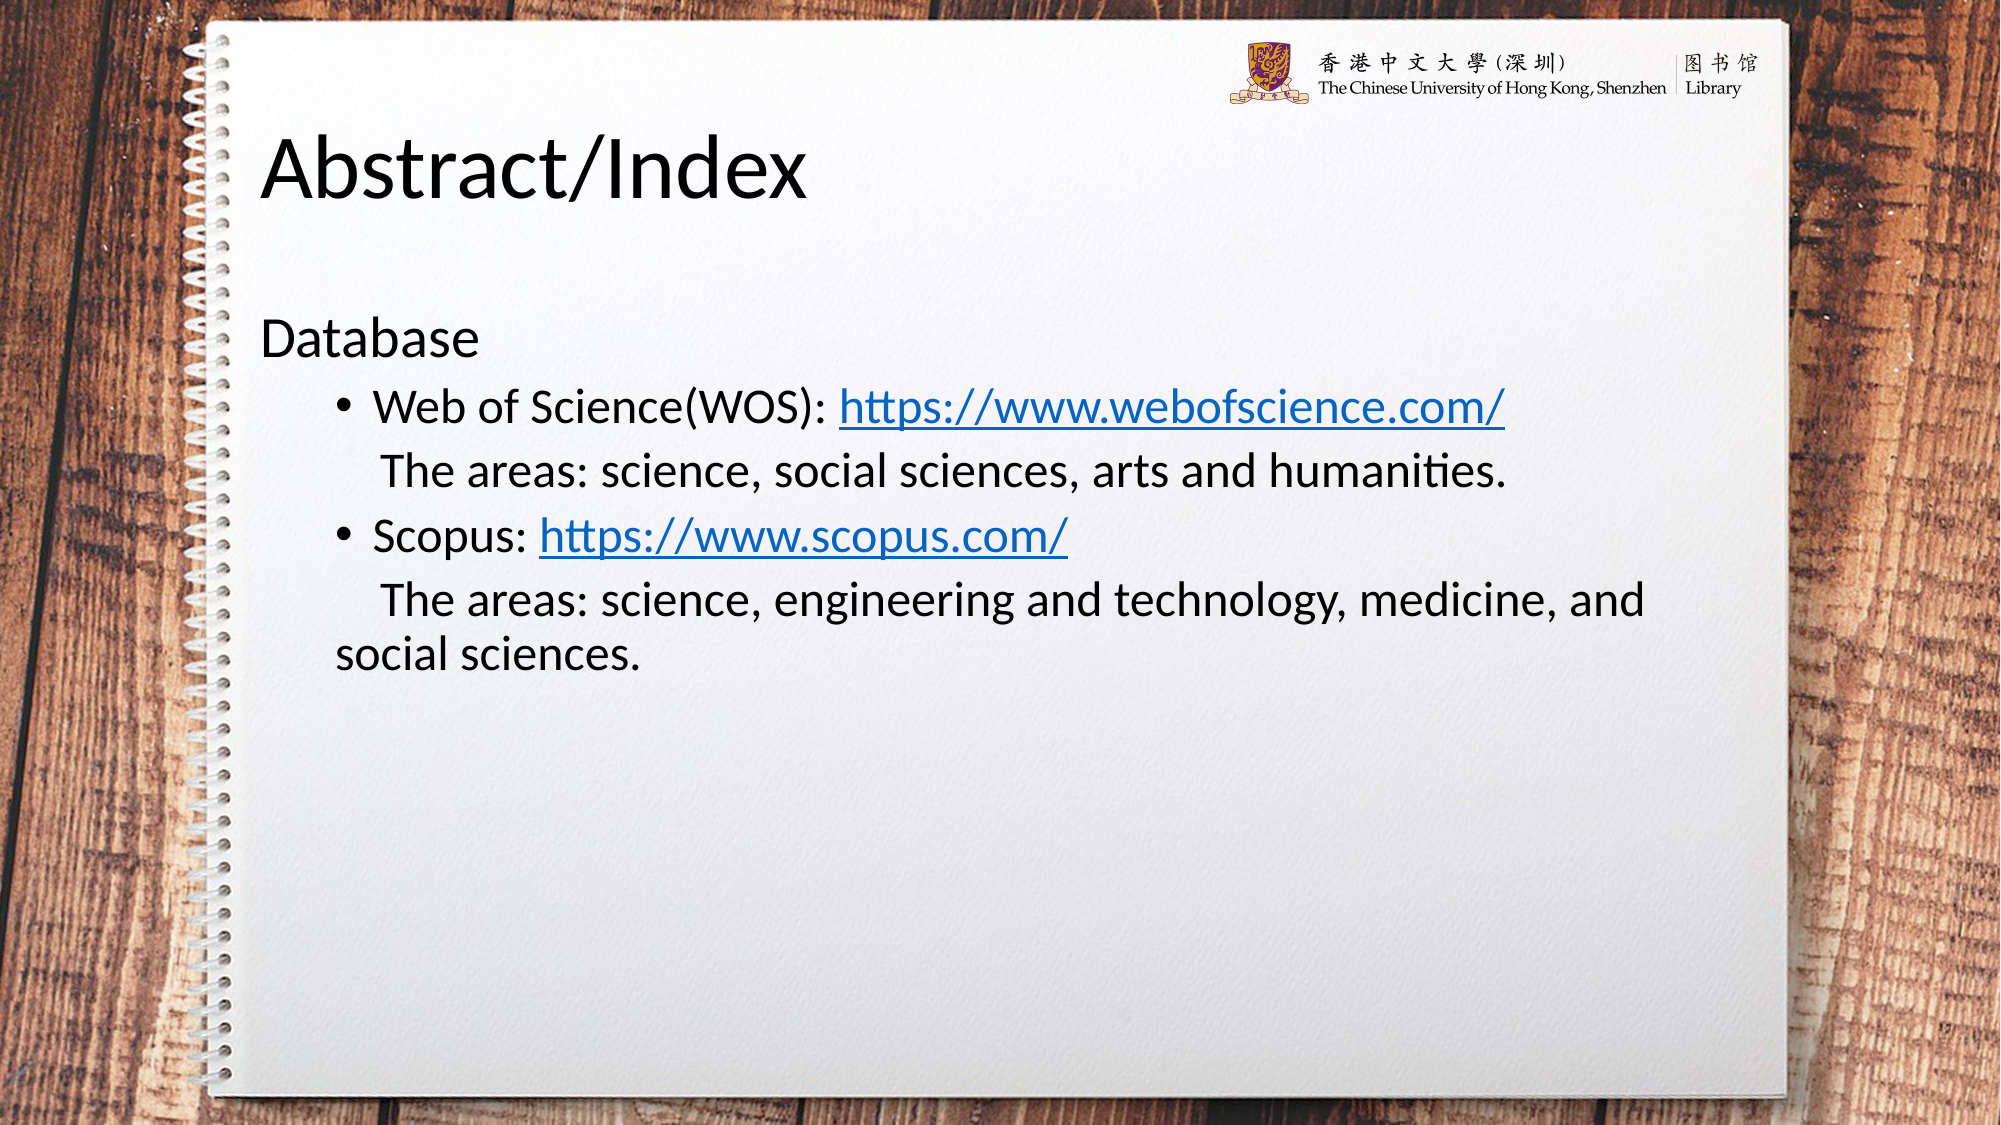

# Abstract/Index
Database
Web of Science(WOS): https://www.webofscience.com/
    The areas: science, social sciences, arts and humanities.
Scopus: https://www.scopus.com/
    The areas: science, engineering and technology, medicine, and social sciences.